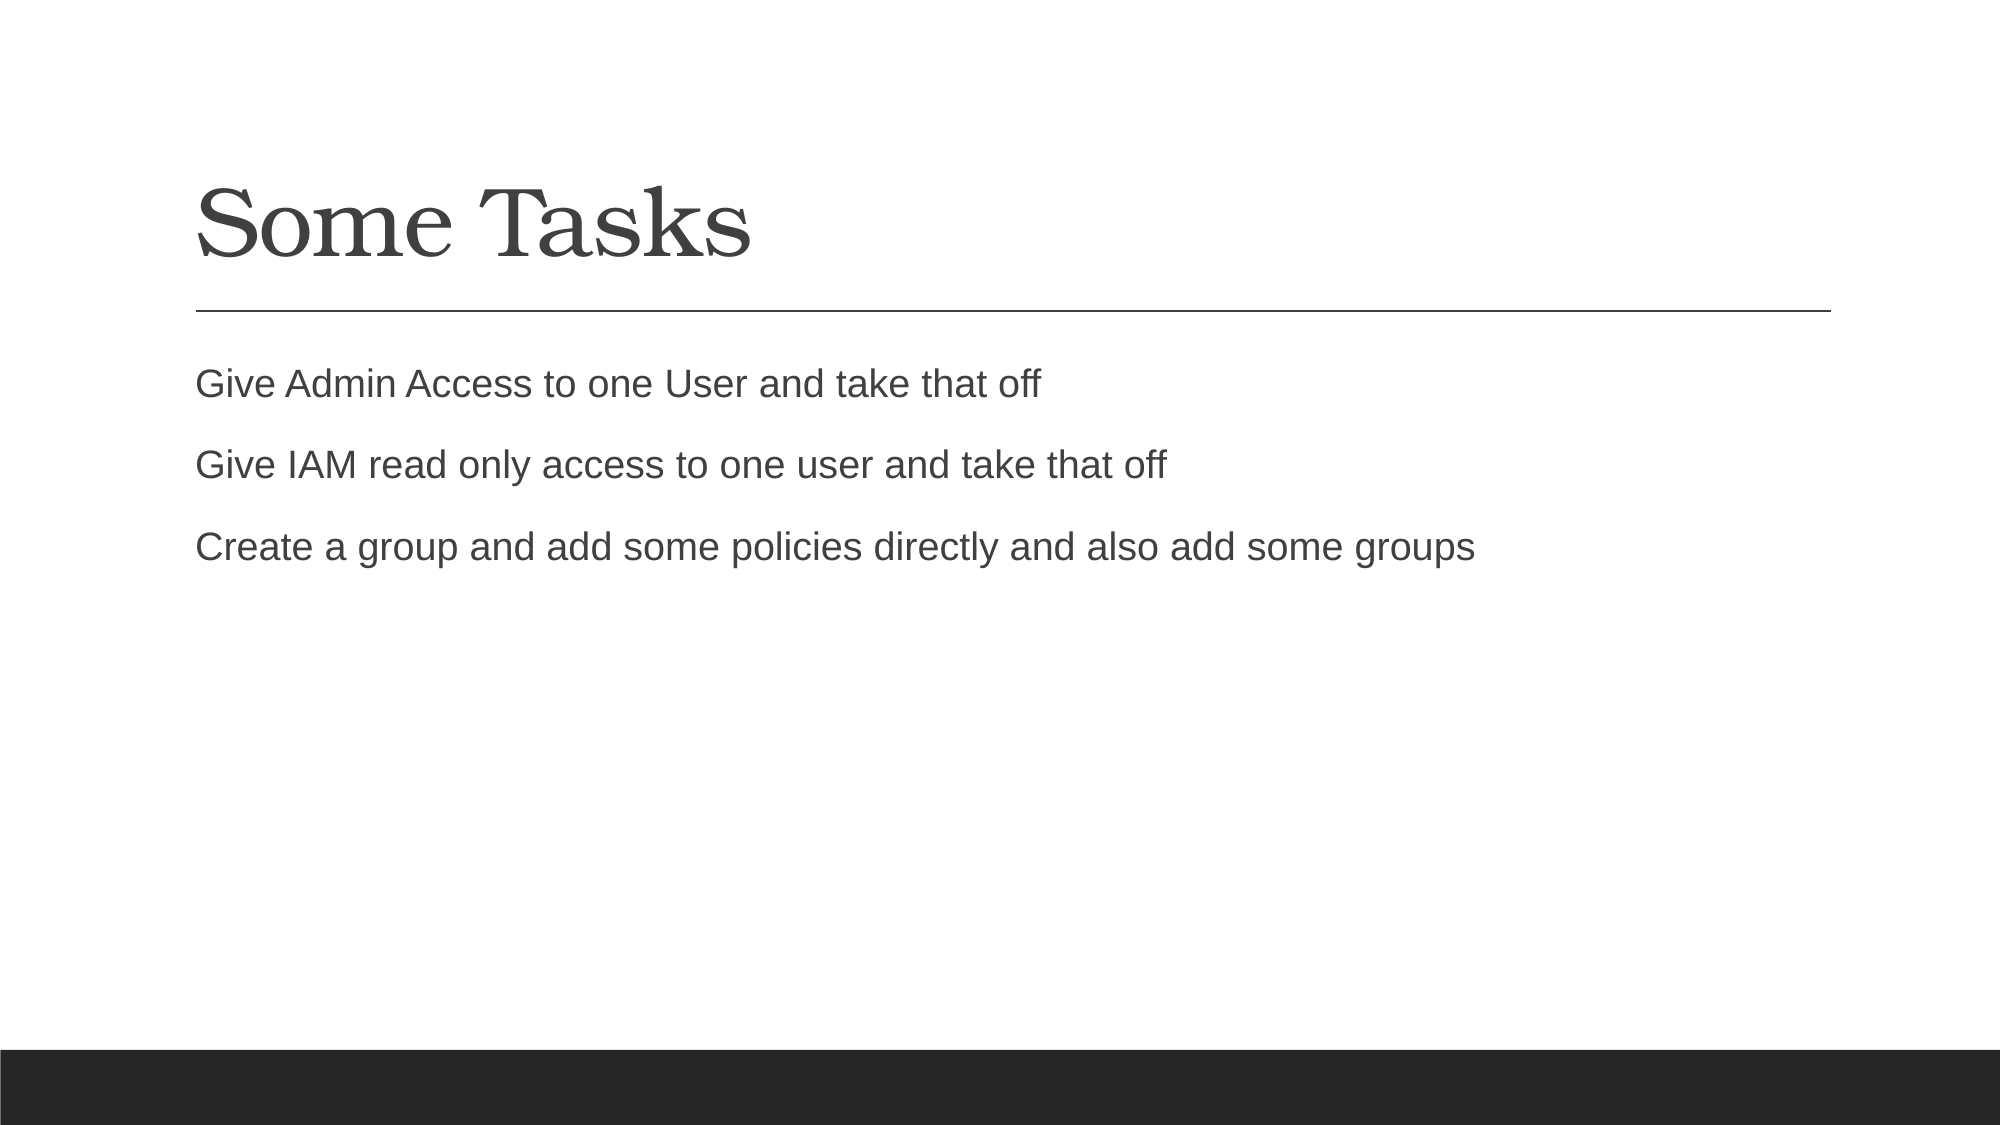

# Some Tasks
Give Admin Access to one User and take that off
Give IAM read only access to one user and take that off
Create a group and add some policies directly and also add some groups